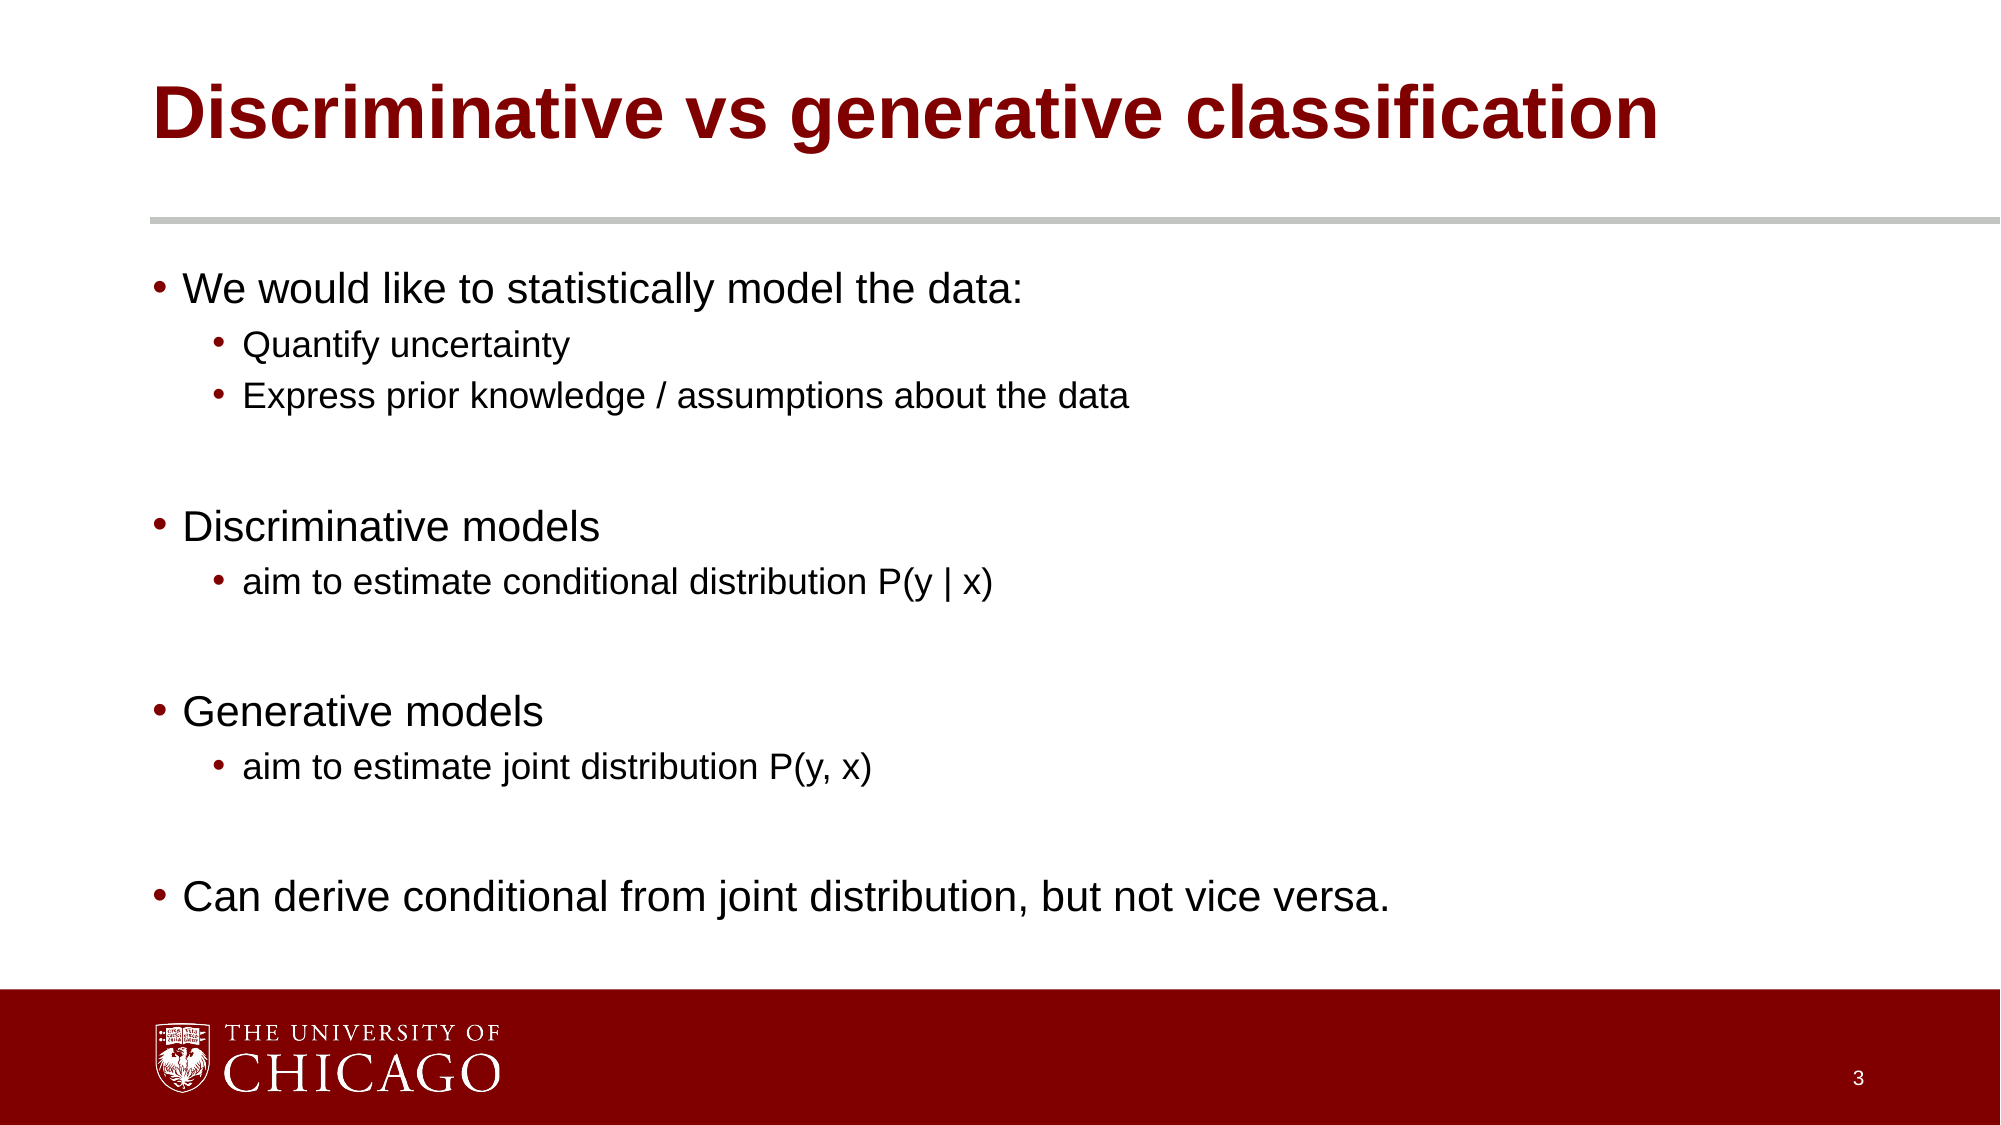

# Discriminative vs generative classification
We would like to statistically model the data:
Quantify uncertainty
Express prior knowledge / assumptions about the data

Discriminative models
aim to estimate conditional distribution P(y | x)

Generative models
aim to estimate joint distribution P(y, x)

Can derive conditional from joint distribution, but not vice versa.

3